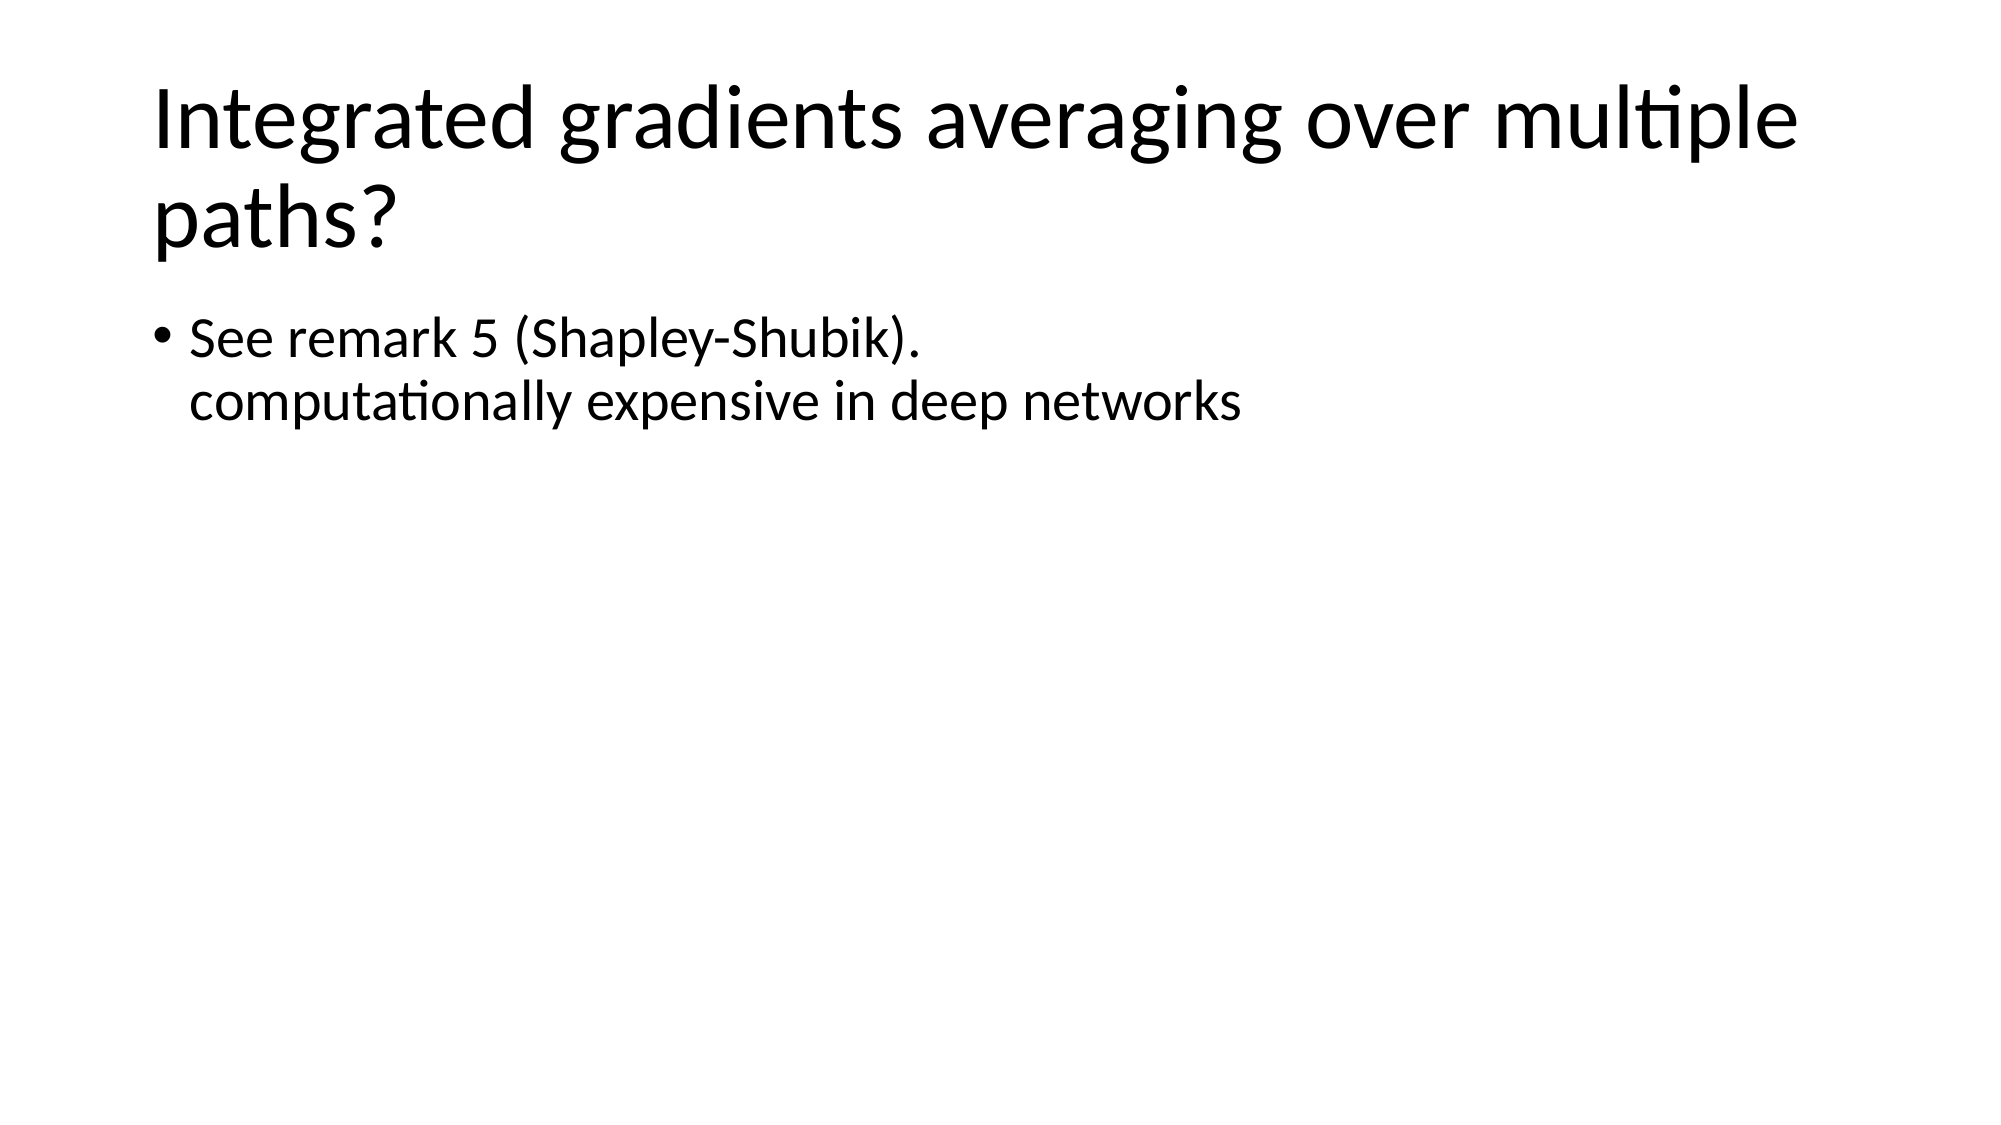

# Integrated gradients averaging over multiple paths?
See remark 5 (Shapley-Shubik).
computationally expensive in deep networks